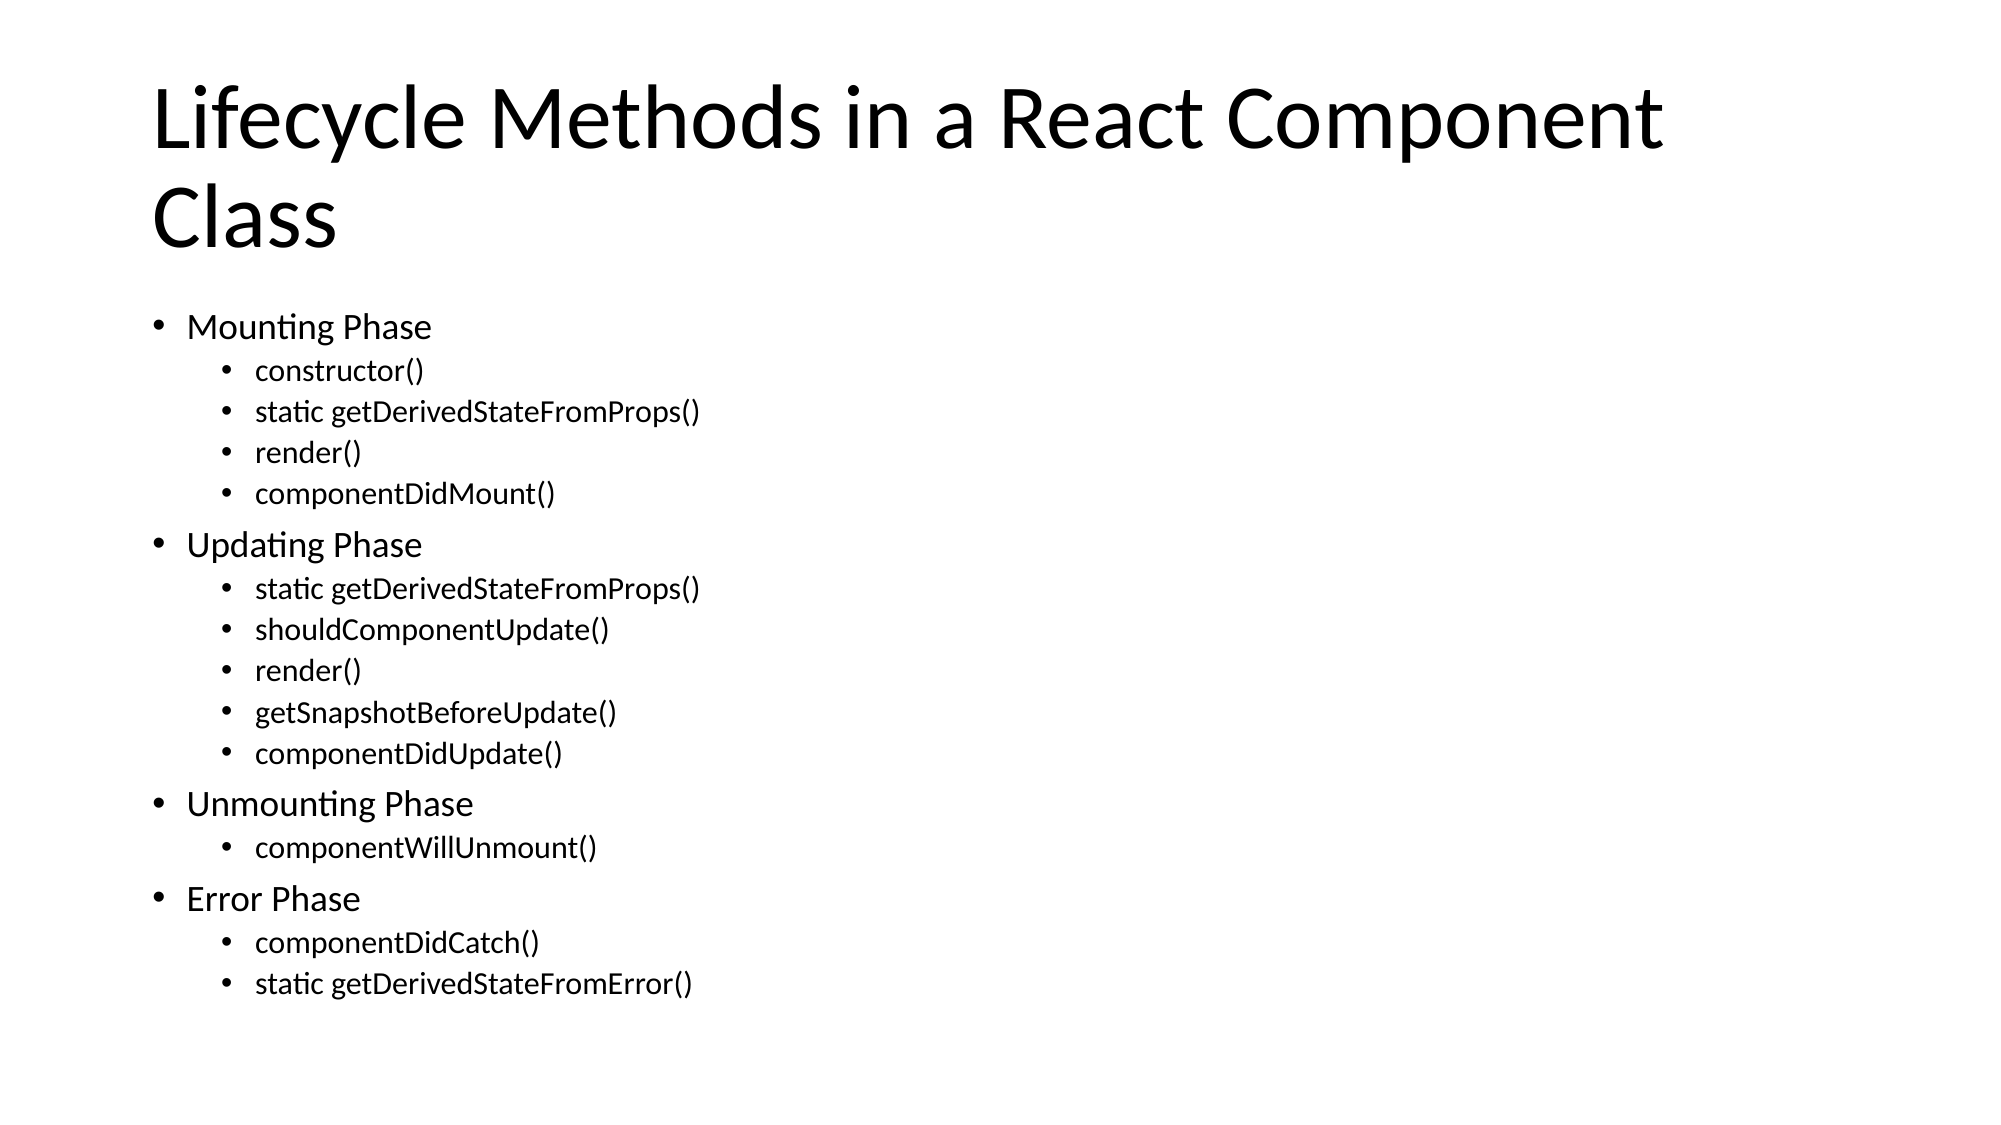

# Lifecycle Methods in a React Component Class
Mounting Phase
constructor()
static getDerivedStateFromProps()
render()
componentDidMount()
Updating Phase
static getDerivedStateFromProps()
shouldComponentUpdate()
render()
getSnapshotBeforeUpdate()
componentDidUpdate()
Unmounting Phase
componentWillUnmount()
Error Phase
componentDidCatch()
static getDerivedStateFromError()